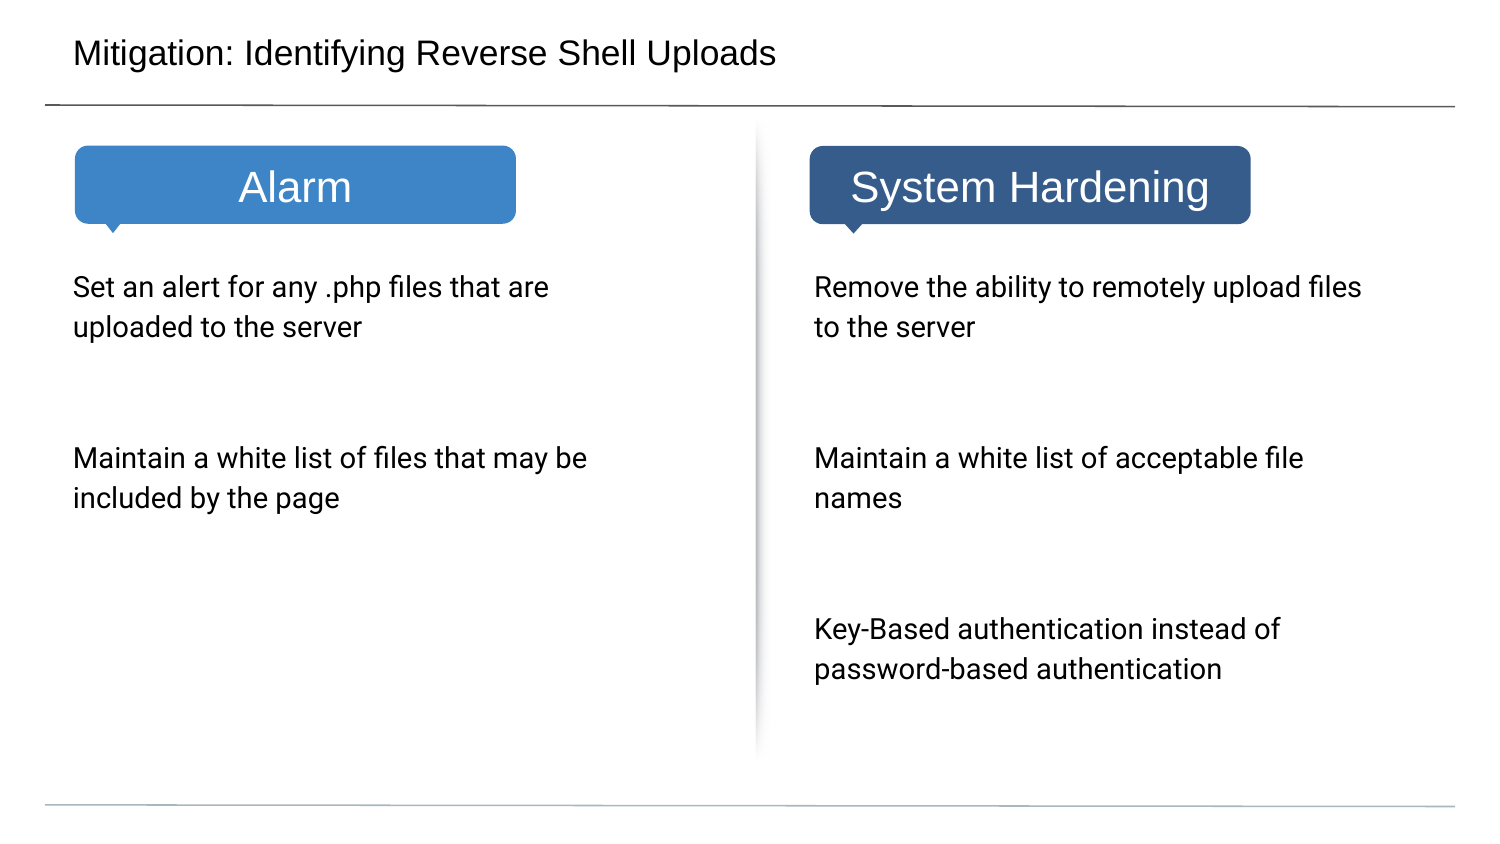

# Mitigation: Identifying Reverse Shell Uploads
Set an alert for any .php files that are uploaded to the server

Maintain a white list of files that may be included by the page

Remove the ability to remotely upload files to the server

Maintain a white list of acceptable file names

Key-Based authentication instead of password-based authentication